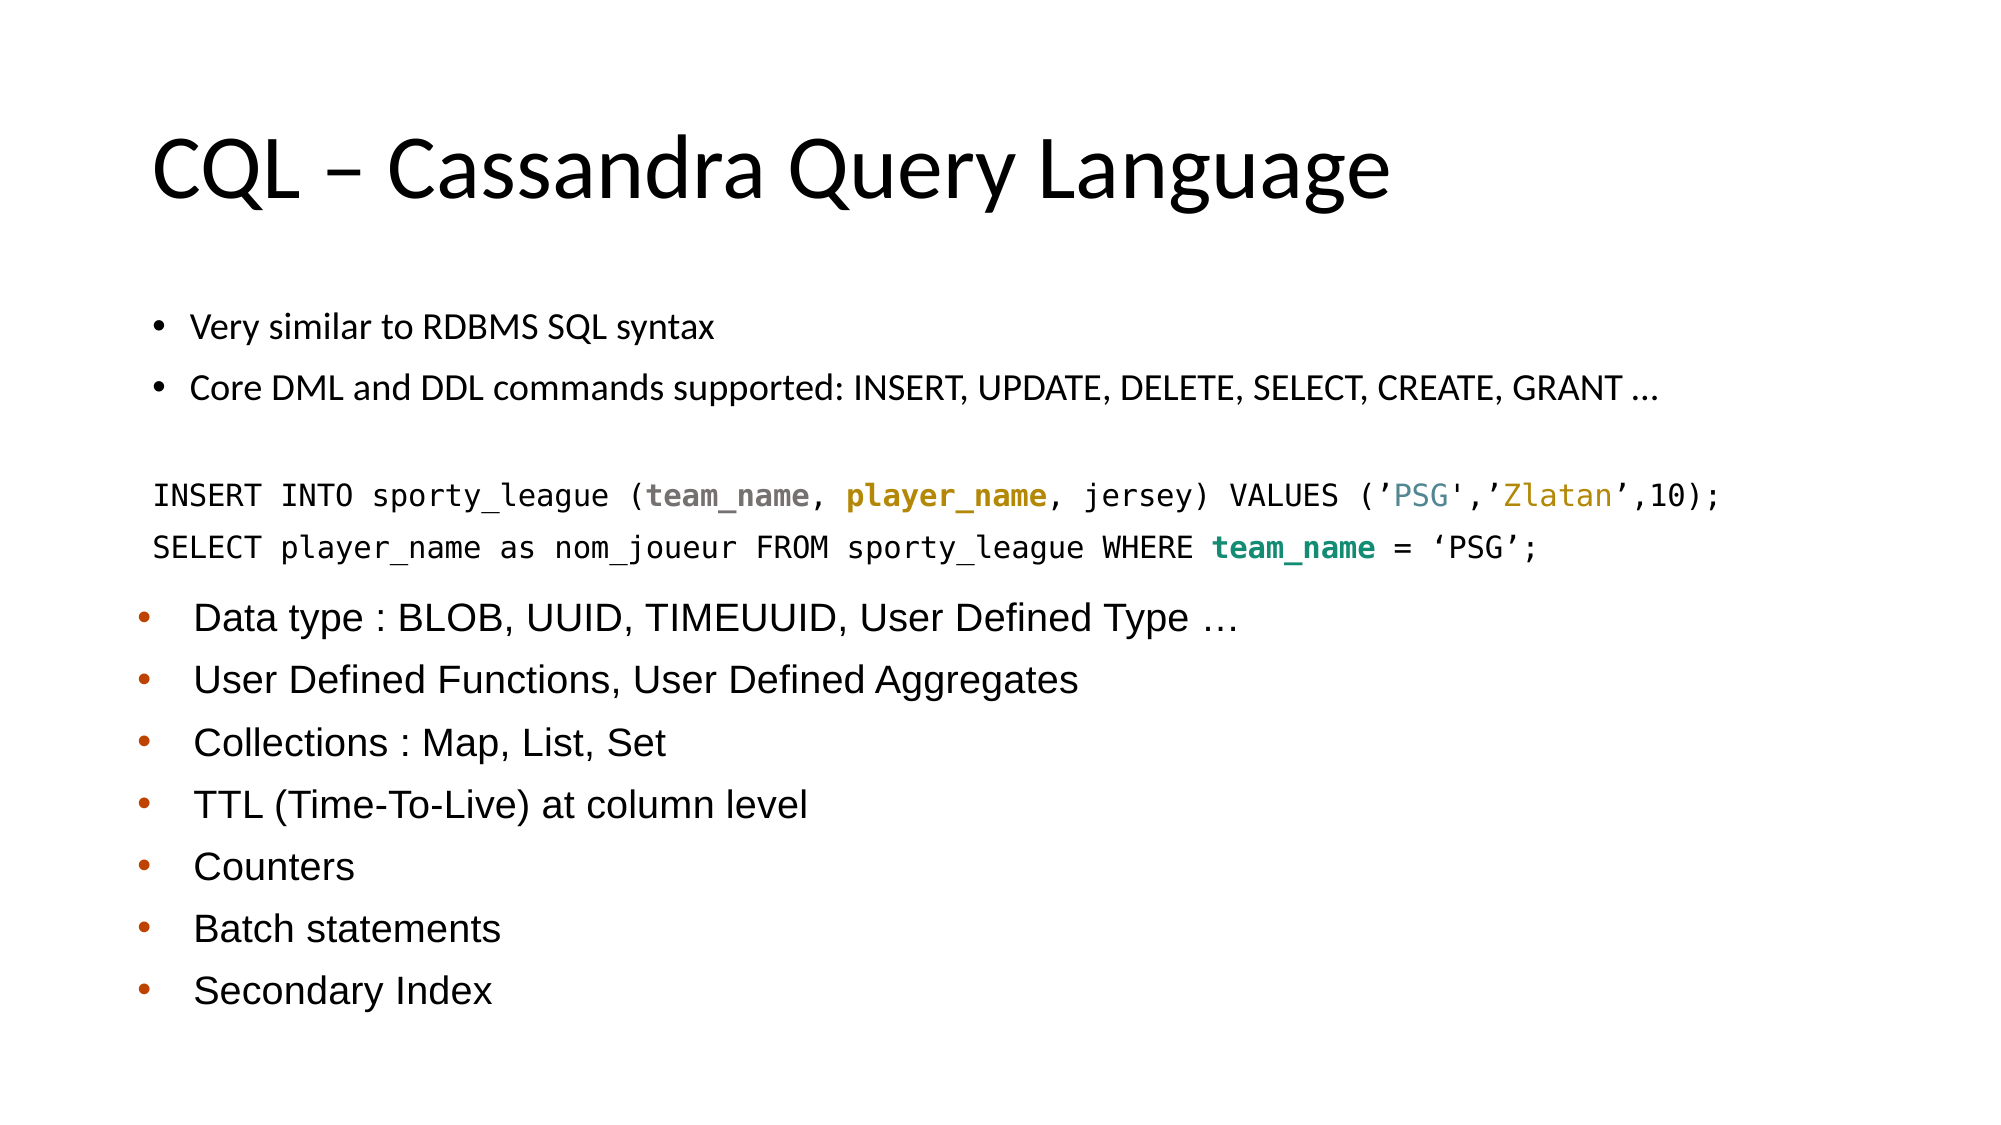

# CQL – Cassandra Query Language
Very similar to RDBMS SQL syntax
Core DML and DDL commands supported: INSERT, UPDATE, DELETE, SELECT, CREATE, GRANT …

INSERT INTO sporty_league (team_name, player_name, jersey) VALUES (’PSG',’Zlatan’,10);
SELECT player_name as nom_joueur FROM sporty_league WHERE team_name = ‘PSG’;

Data type : BLOB, UUID, TIMEUUID, User Defined Type …
User Defined Functions, User Defined Aggregates
Collections : Map, List, Set
TTL (Time-To-Live) at column level
Counters
Batch statements
Secondary Index